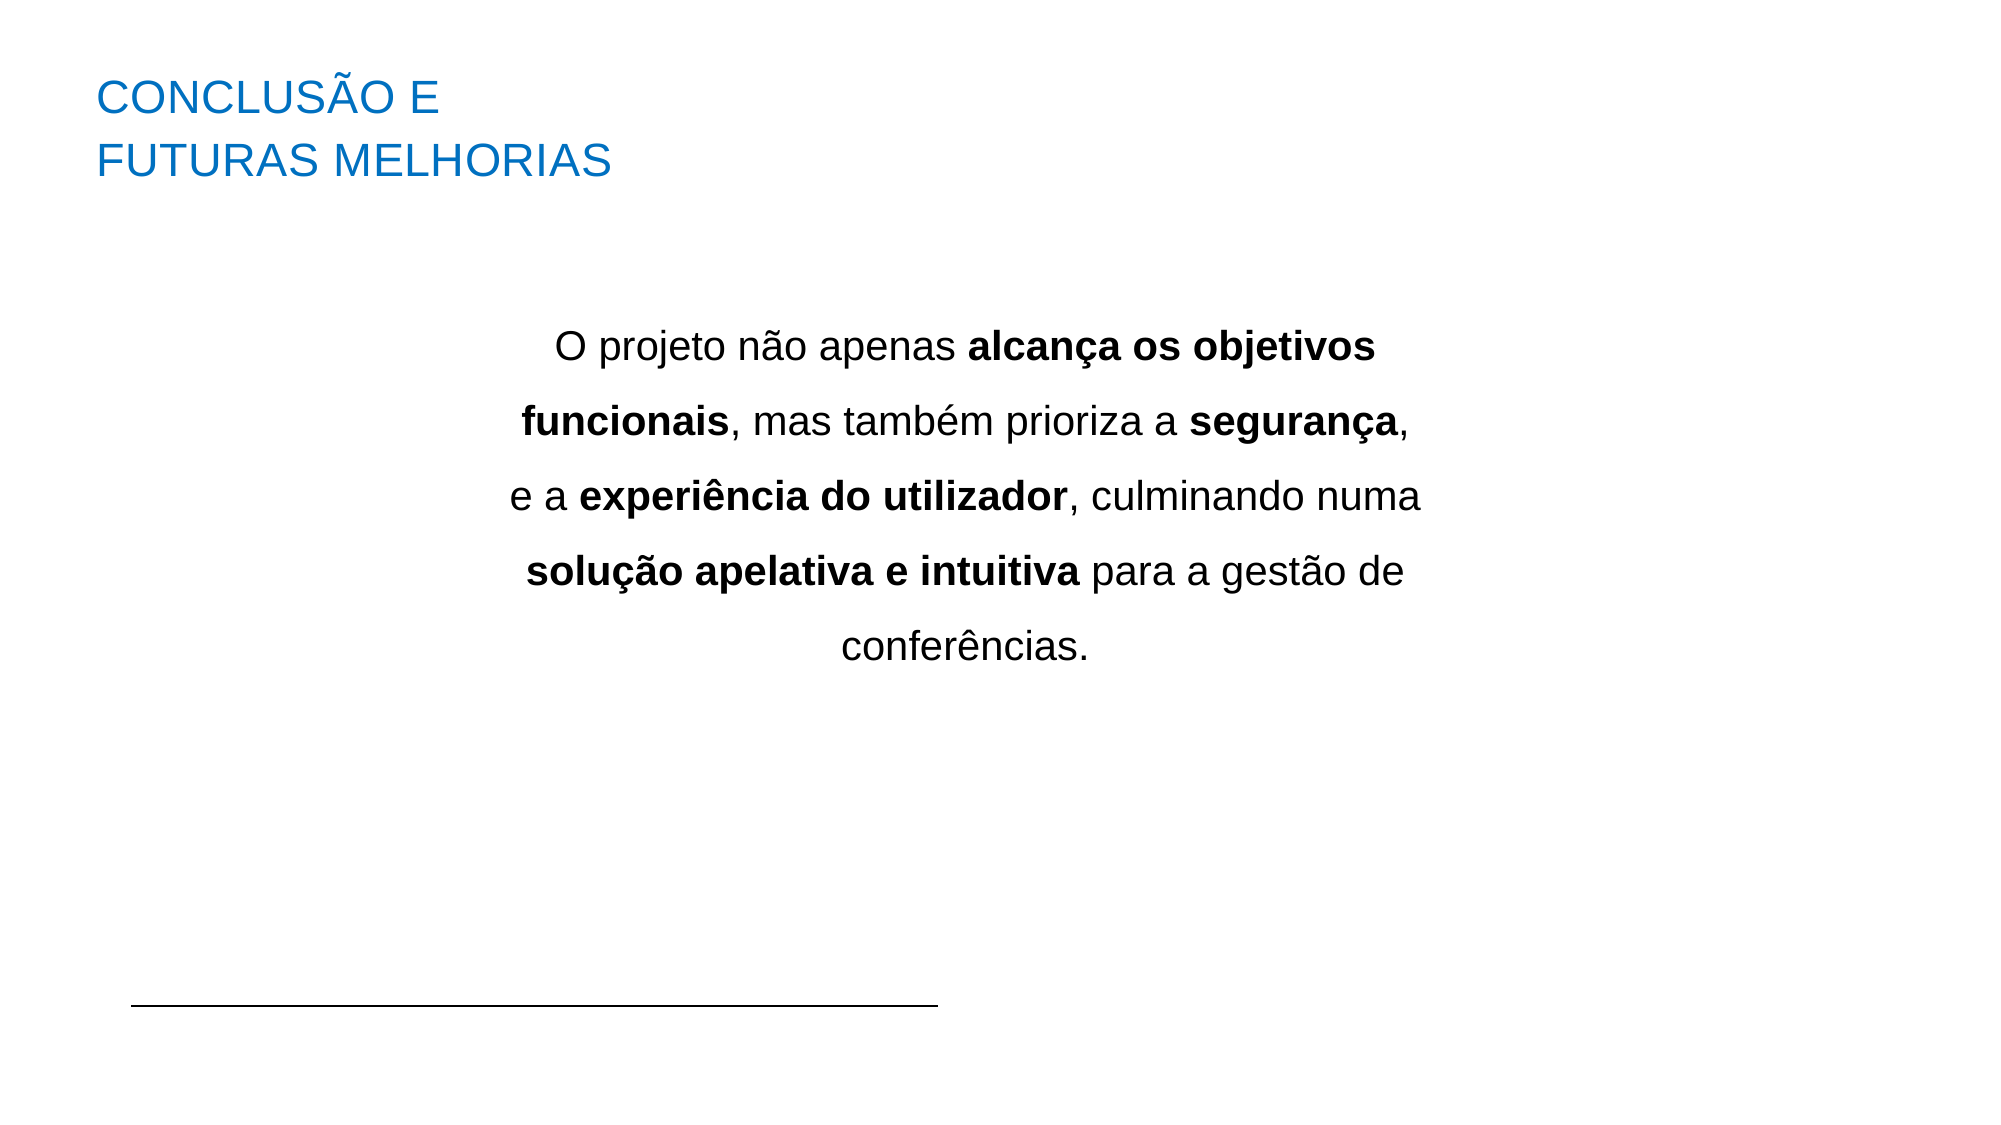

Conclusão e futuras melhorias

O projeto não apenas alcança os objetivos funcionais, mas também prioriza a segurança, e a experiência do utilizador, culminando numa solução apelativa e intuitiva para a gestão de conferências.